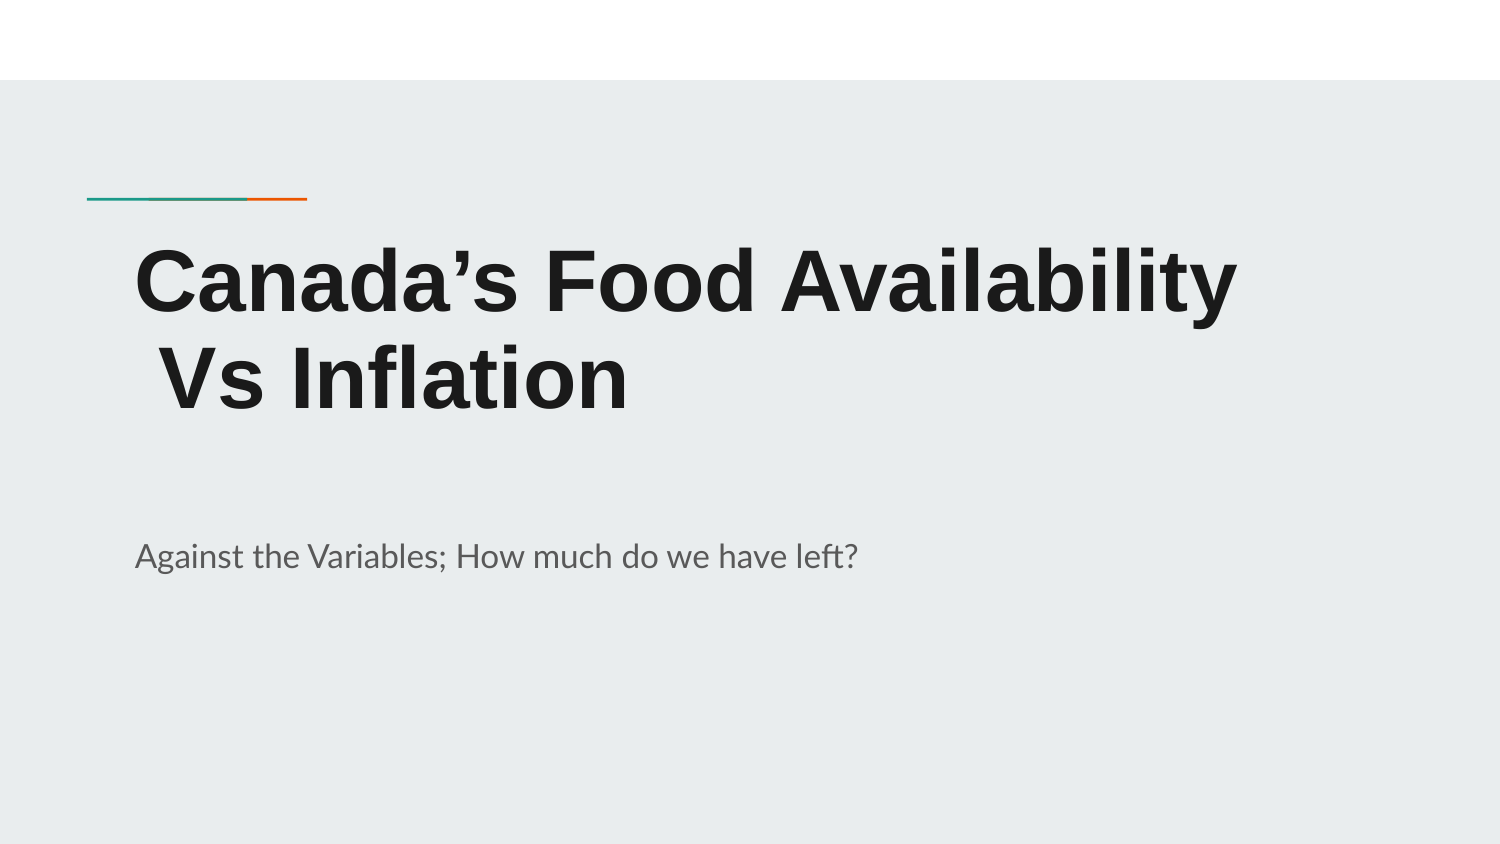

# Canada’s Food Availability
 Vs Inflation
Against the Variables; How much do we have left?